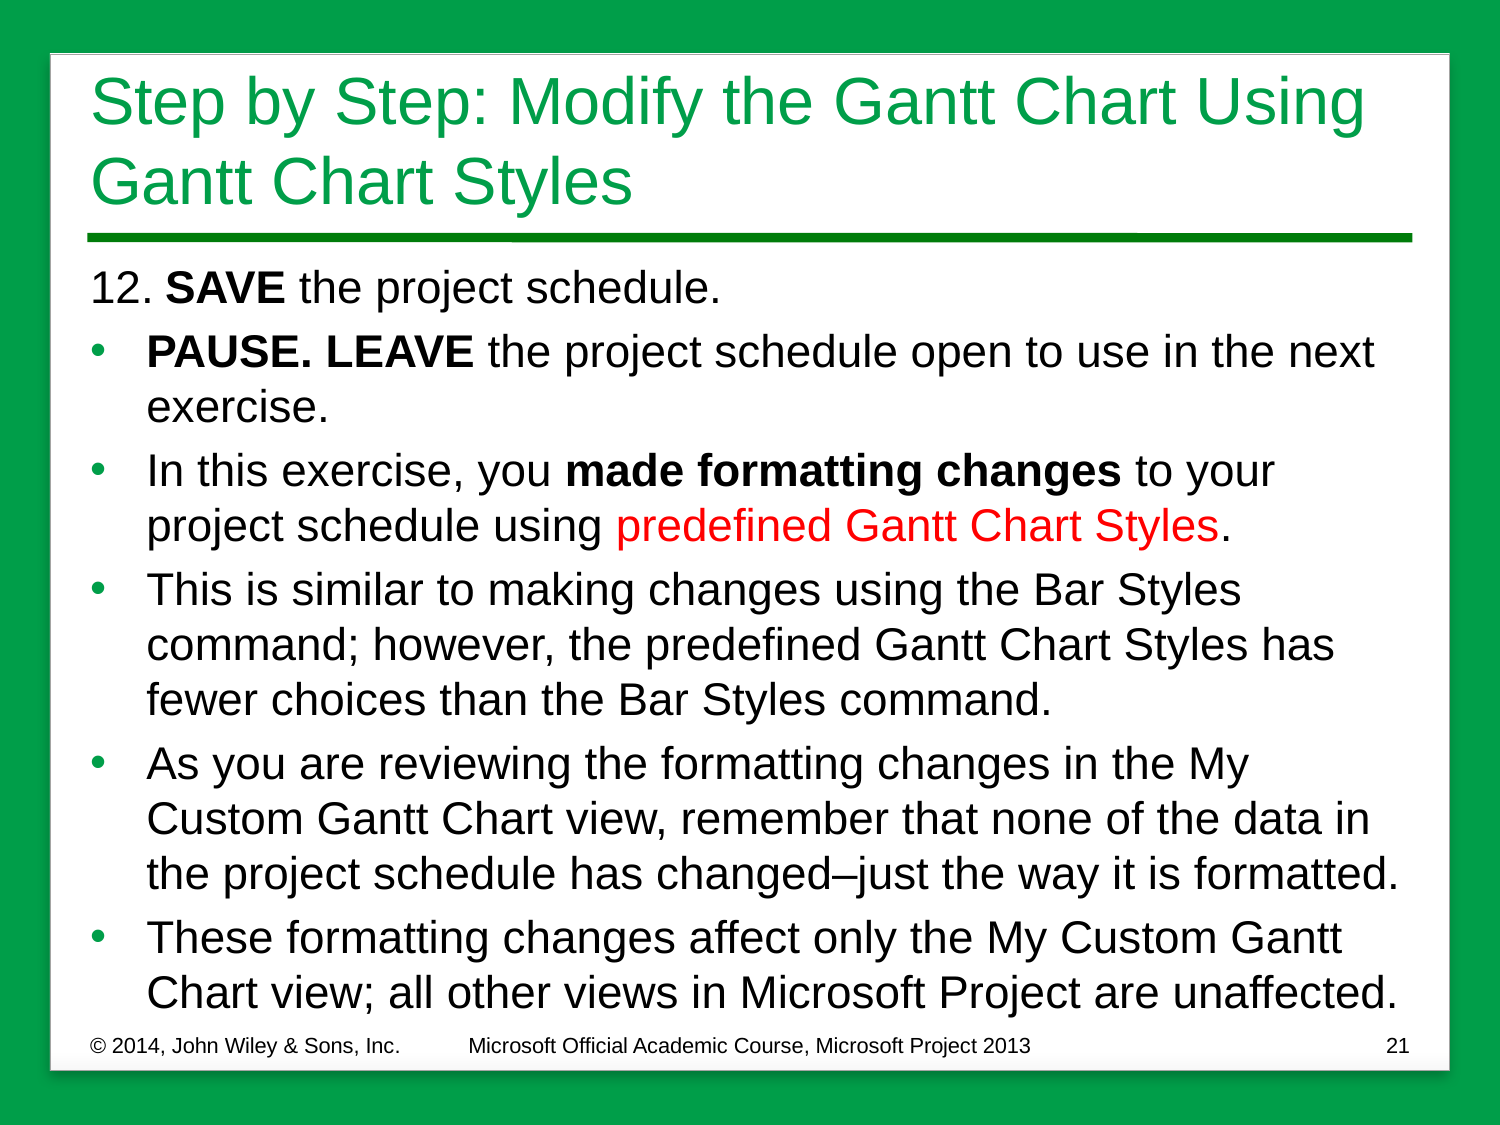

# Step by Step: Modify the Gantt Chart Using Gantt Chart Styles
12.	SAVE the project schedule.
PAUSE. LEAVE the project schedule open to use in the next exercise.
In this exercise, you made formatting changes to your project schedule using predefined Gantt Chart Styles.
This is similar to making changes using the Bar Styles command; however, the predefined Gantt Chart Styles has fewer choices than the Bar Styles command.
As you are reviewing the formatting changes in the My Custom Gantt Chart view, remember that none of the data in the project schedule has changed–just the way it is formatted.
These formatting changes affect only the My Custom Gantt Chart view; all other views in Microsoft Project are unaffected.
© 2014, John Wiley & Sons, Inc.
Microsoft Official Academic Course, Microsoft Project 2013
21